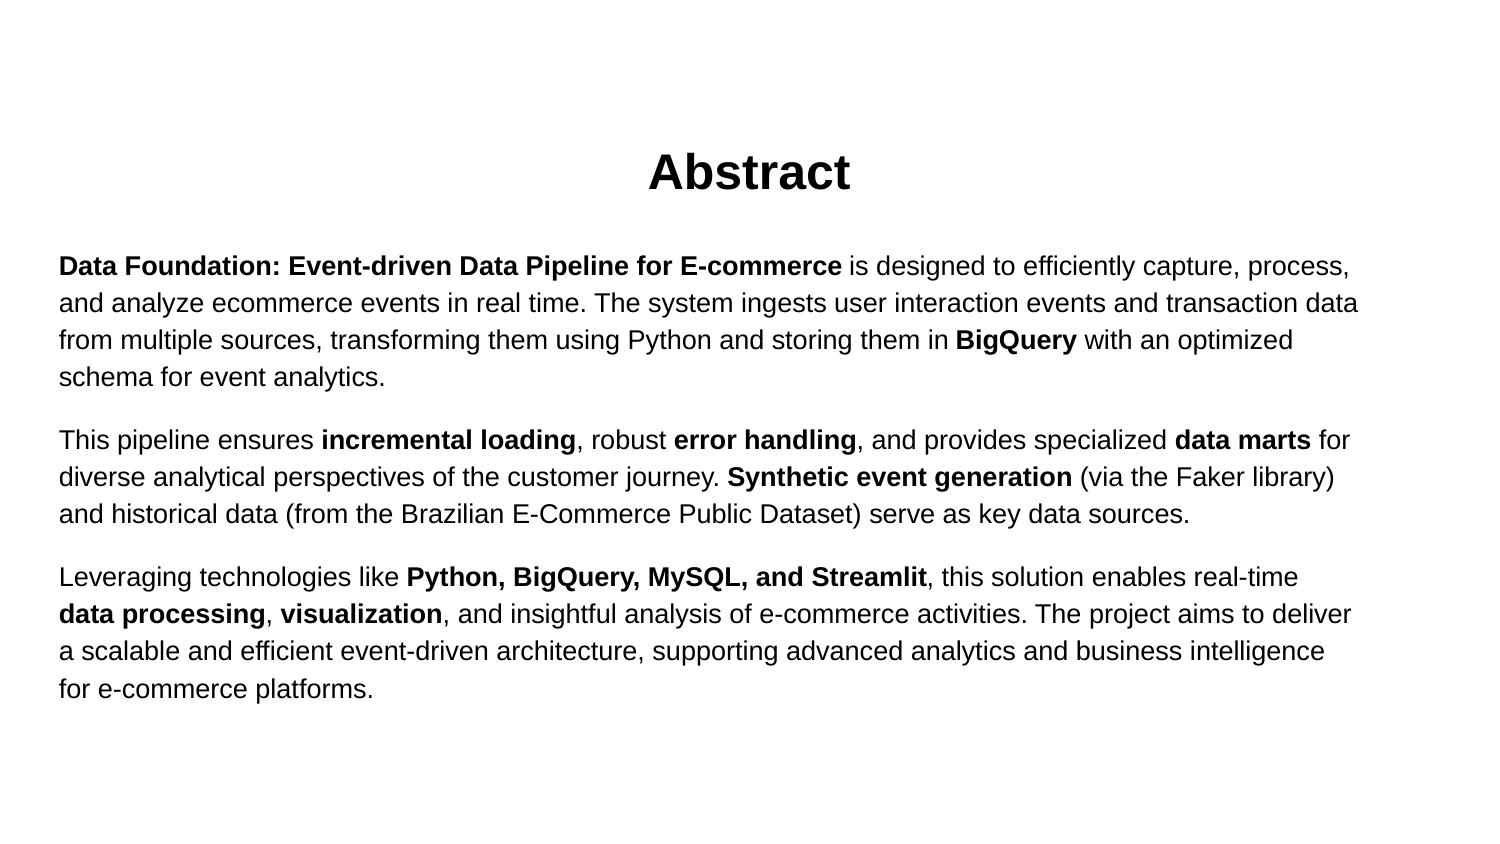

# Abstract
Data Foundation: Event-driven Data Pipeline for E-commerce is designed to efficiently capture, process, and analyze ecommerce events in real time. The system ingests user interaction events and transaction data from multiple sources, transforming them using Python and storing them in BigQuery with an optimized schema for event analytics.
This pipeline ensures incremental loading, robust error handling, and provides specialized data marts for diverse analytical perspectives of the customer journey. Synthetic event generation (via the Faker library) and historical data (from the Brazilian E-Commerce Public Dataset) serve as key data sources.
Leveraging technologies like Python, BigQuery, MySQL, and Streamlit, this solution enables real-time data processing, visualization, and insightful analysis of e-commerce activities. The project aims to deliver a scalable and efficient event-driven architecture, supporting advanced analytics and business intelligence for e-commerce platforms.